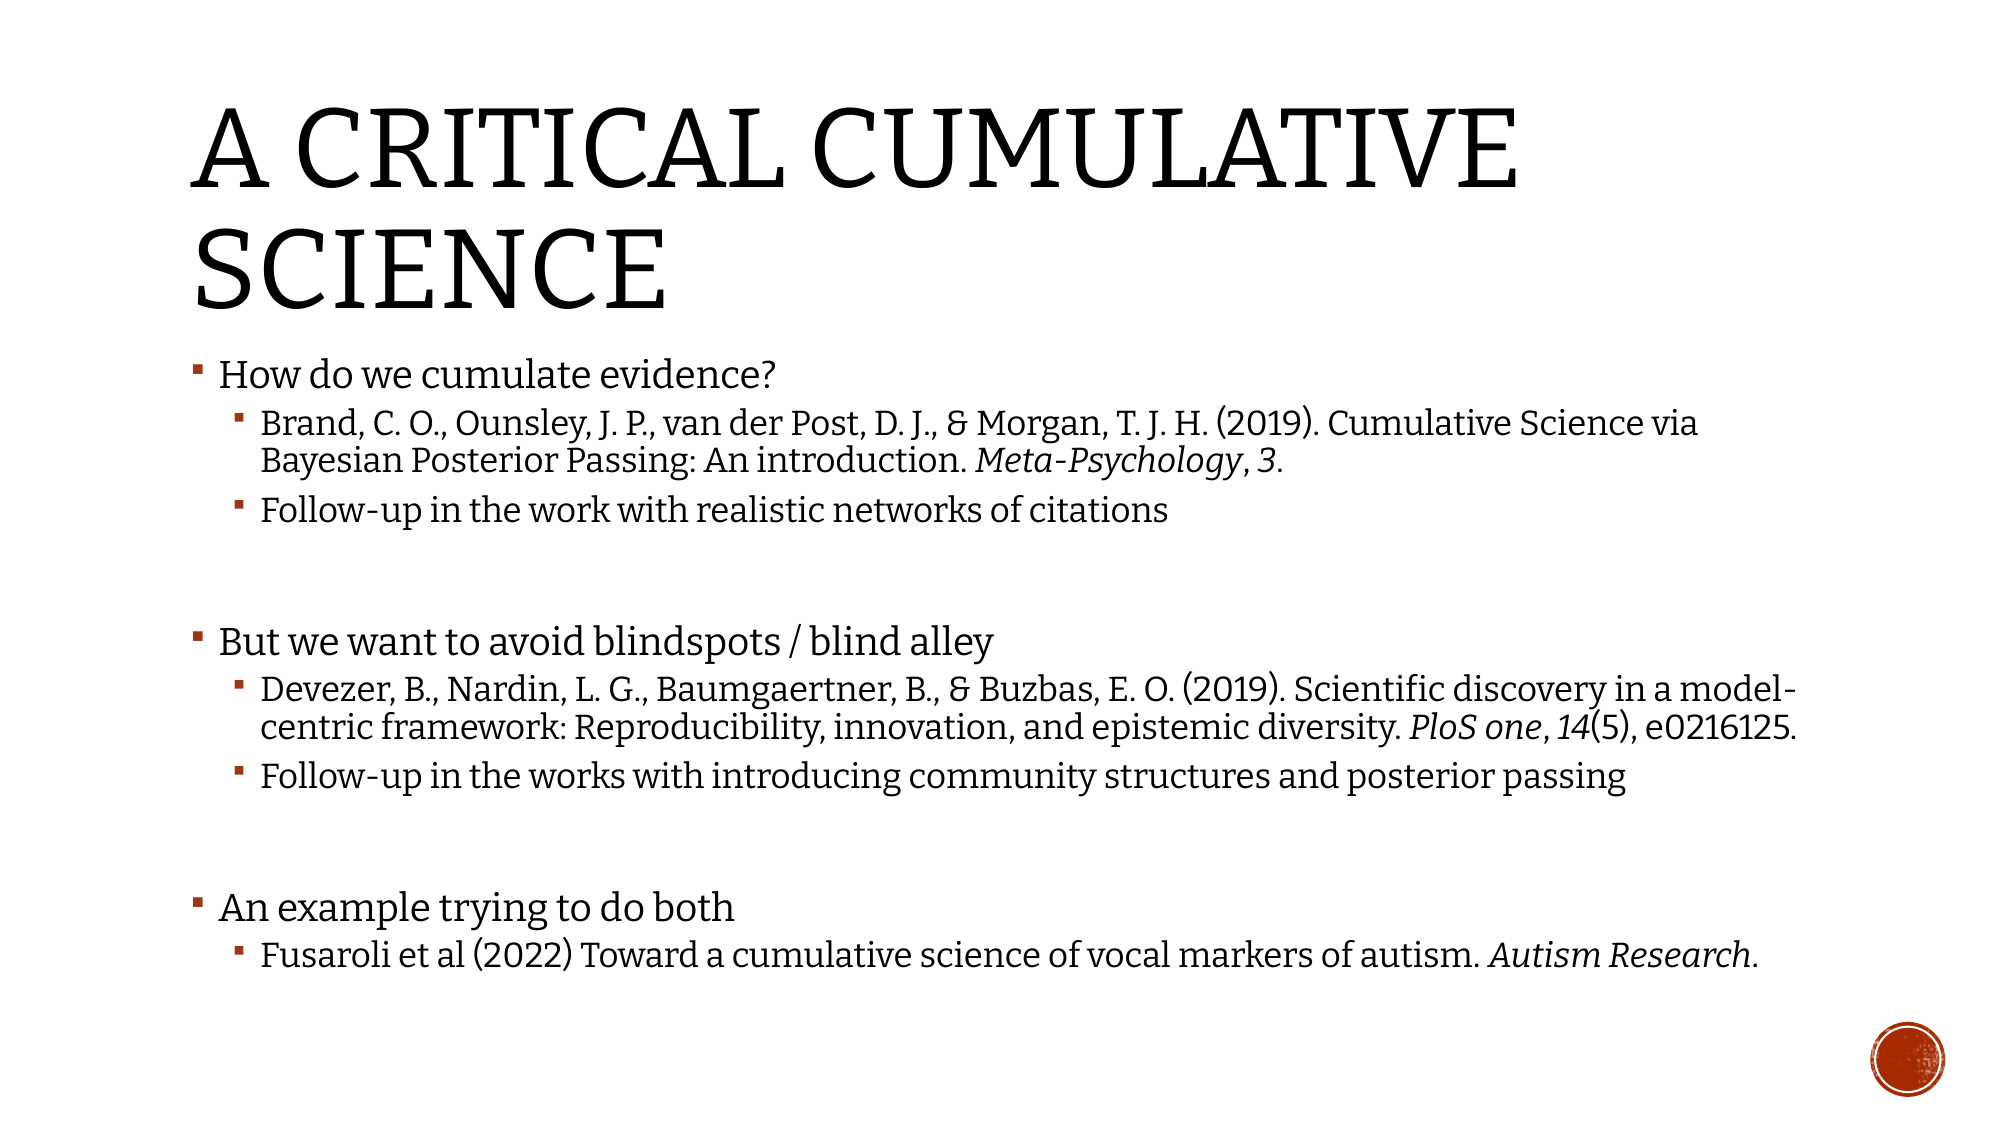

# A critical cumulative Science
How do we cumulate evidence?
Brand, C. O., Ounsley, J. P., van der Post, D. J., & Morgan, T. J. H. (2019). Cumulative Science via Bayesian Posterior Passing: An introduction. Meta-Psychology, 3.
Follow-up in the work with realistic networks of citations

But we want to avoid blindspots / blind alley
Devezer, B., Nardin, L. G., Baumgaertner, B., & Buzbas, E. O. (2019). Scientific discovery in a model-centric framework: Reproducibility, innovation, and epistemic diversity. PloS one, 14(5), e0216125.
Follow-up in the works with introducing community structures and posterior passing

An example trying to do both
Fusaroli et al (2022) Toward a cumulative science of vocal markers of autism. Autism Research.